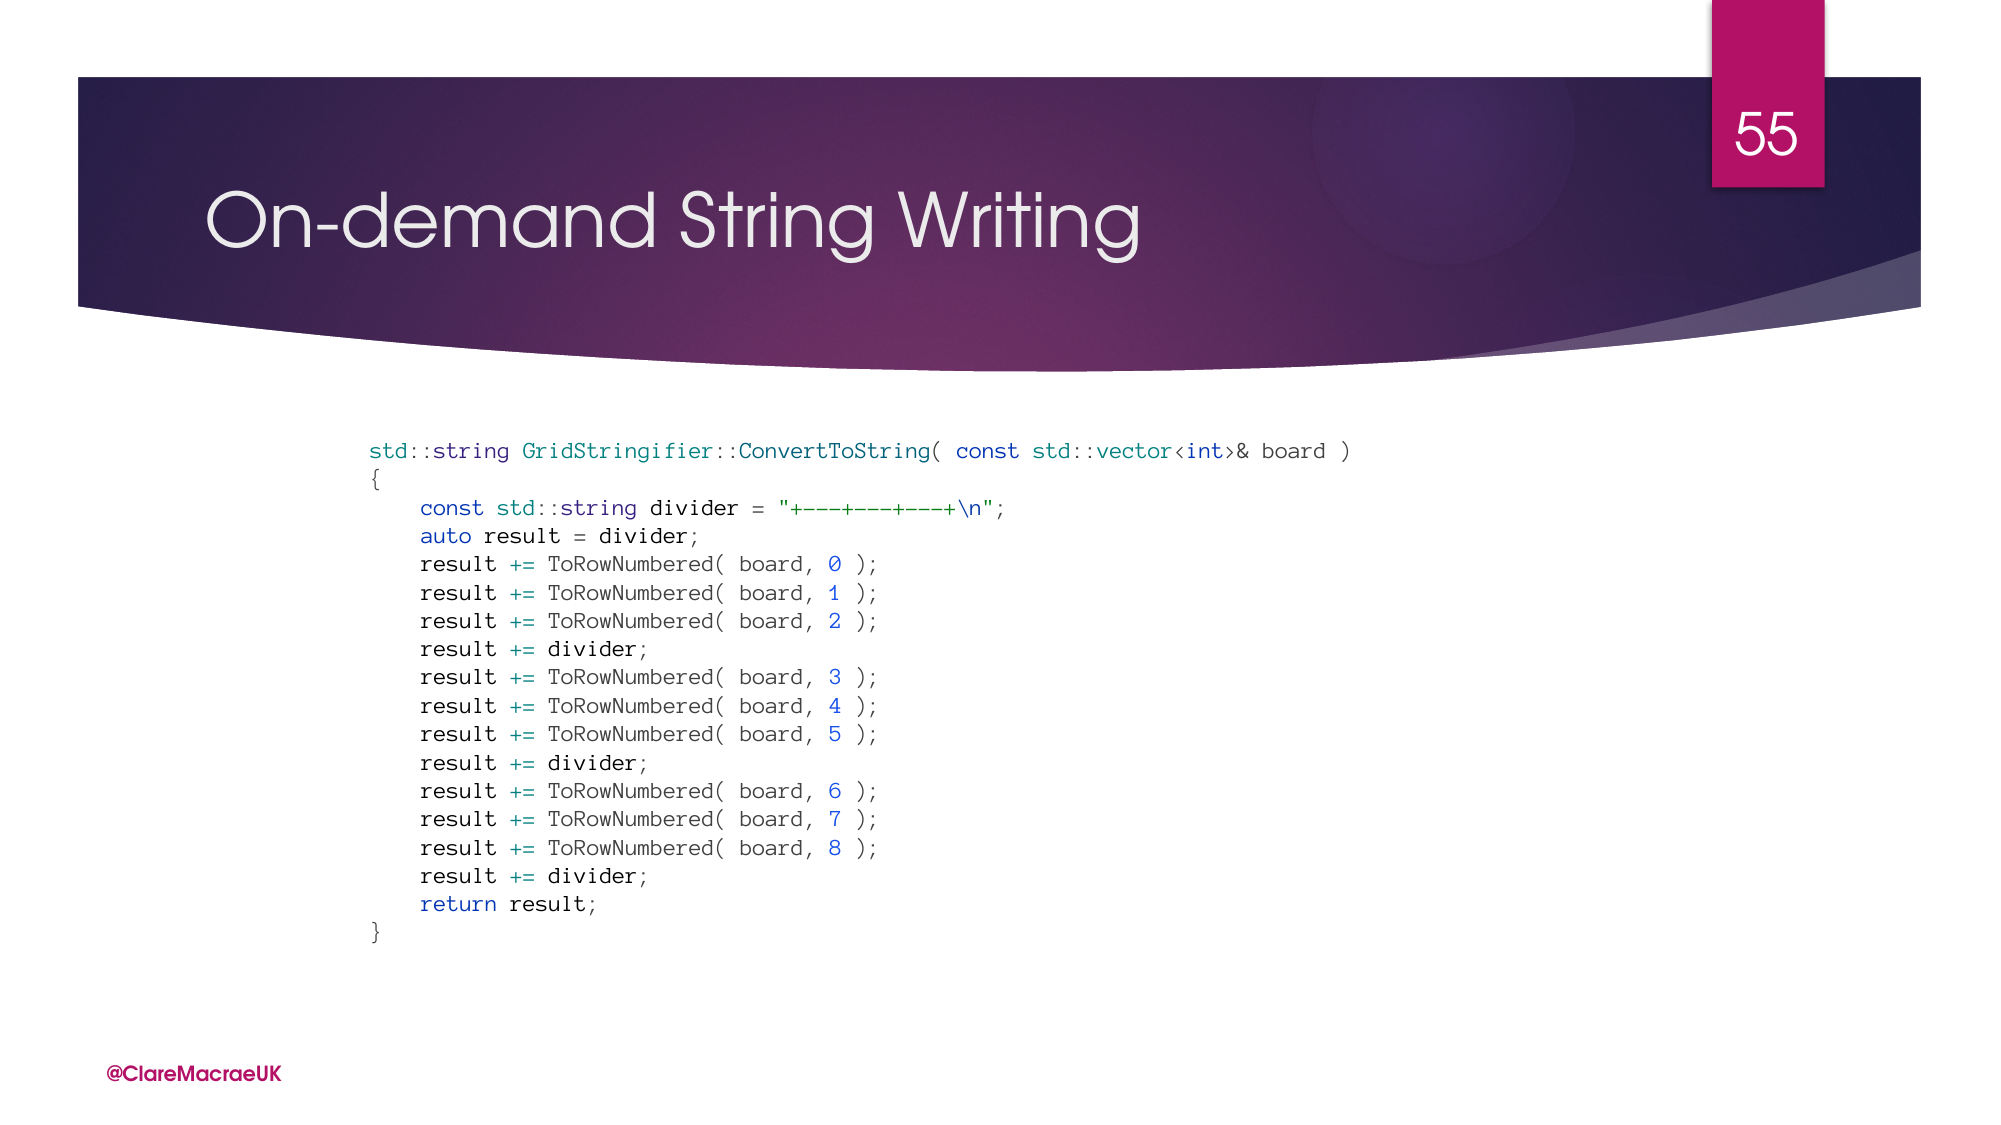

55
# On-demand String Writing
std::string GridStringifier::ConvertToString( const std::vector<int>& board )
{
    const std::string divider = "+---+---+---+\n";
    auto result = divider;
    result += ToRowNumbered( board, 0 );
    result += ToRowNumbered( board, 1 );
    result += ToRowNumbered( board, 2 );
    result += divider;
    result += ToRowNumbered( board, 3 );
    result += ToRowNumbered( board, 4 );
    result += ToRowNumbered( board, 5 );
    result += divider;
    result += ToRowNumbered( board, 6 );
    result += ToRowNumbered( board, 7 );
    result += ToRowNumbered( board, 8 );
    result += divider;
    return result;
}
@ClareMacraeUK